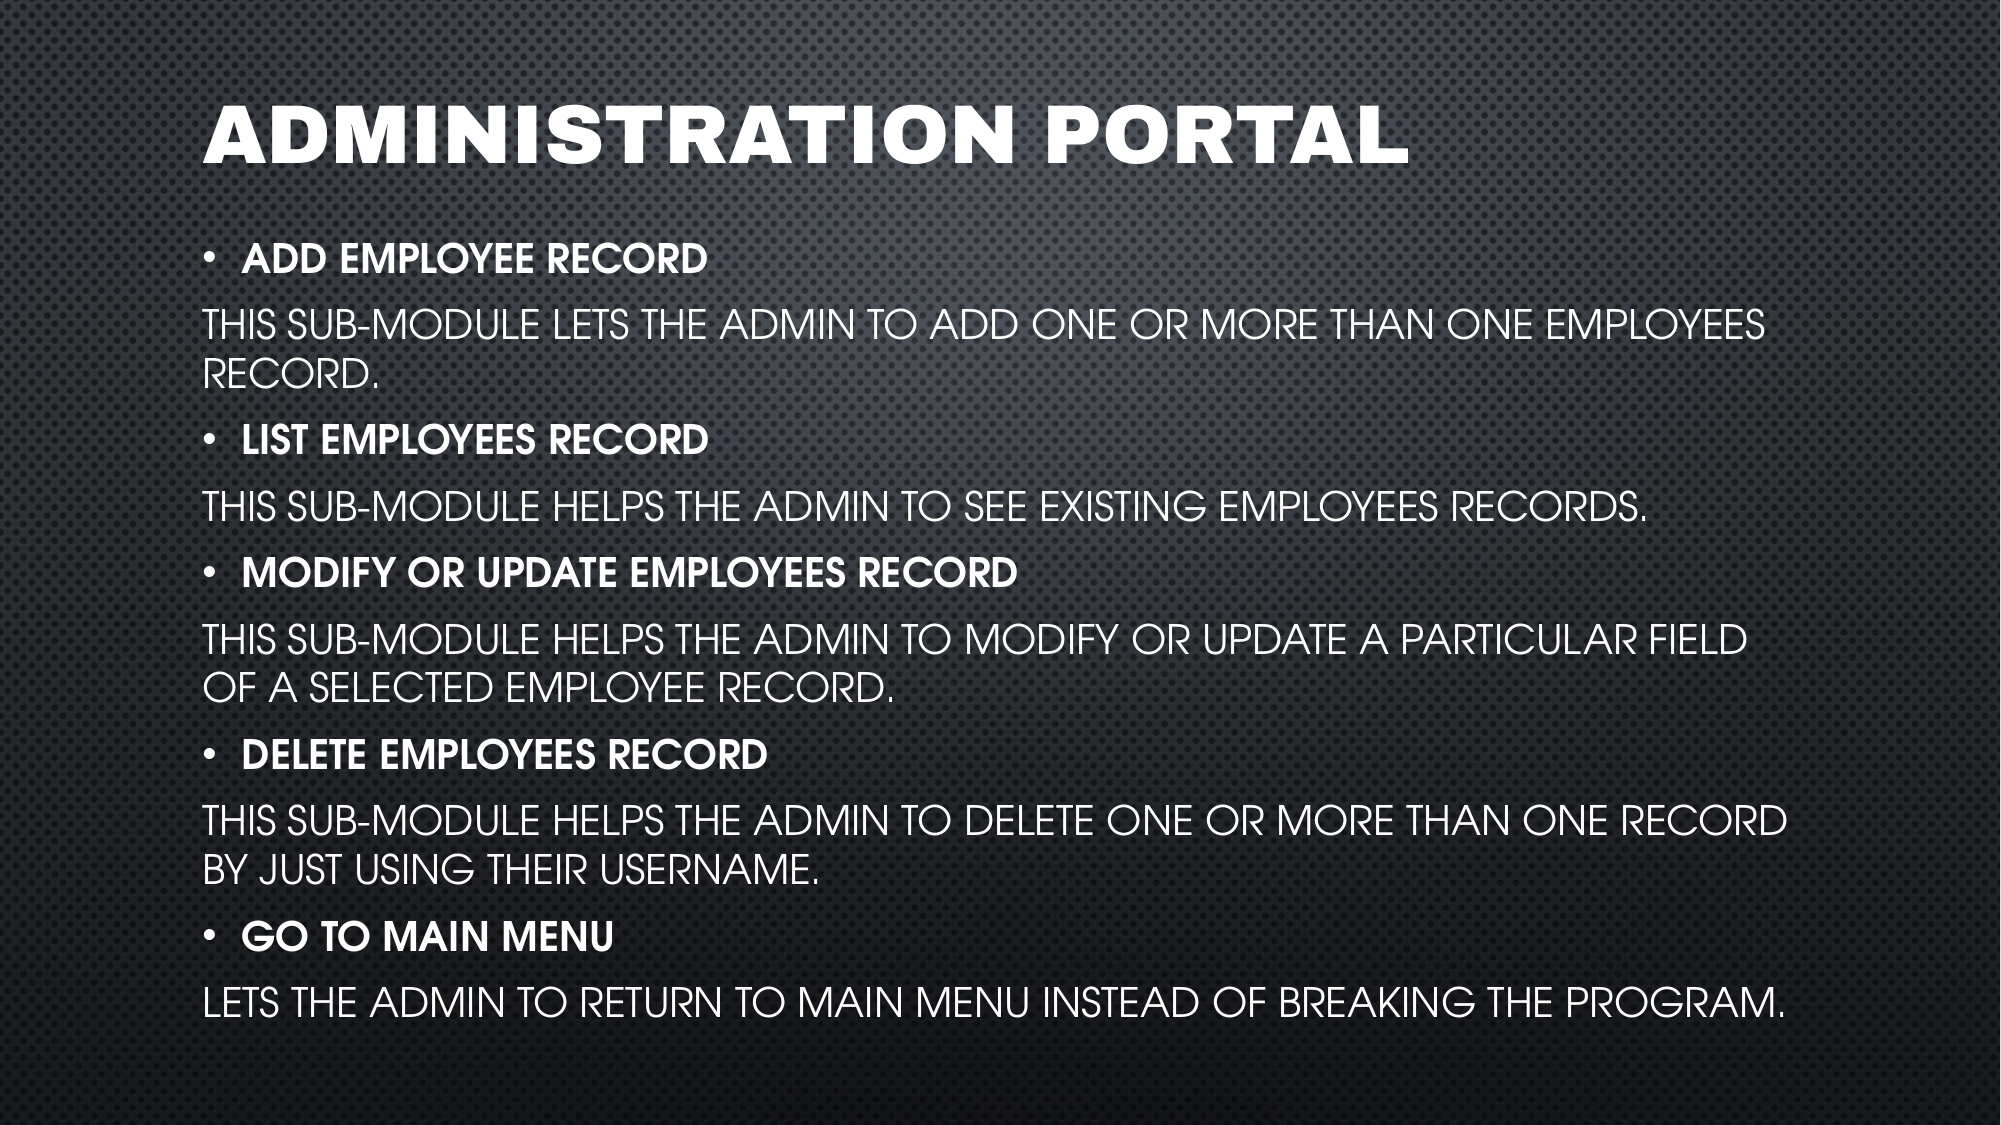

# Administration Portal
Add employee record
This sub-module lets the admin to add one or more than one employees record.
List employees record
This sub-module helps the admin to see existing employees records.
Modify or update employees record
This sub-module helps the admin to modify or update a particular field of a selected employee record.
Delete employees record
This sub-module helps the admin to delete one or more than one record by just using their username.
Go to main menu
Lets the admin to return to main menu instead of breaking the program.